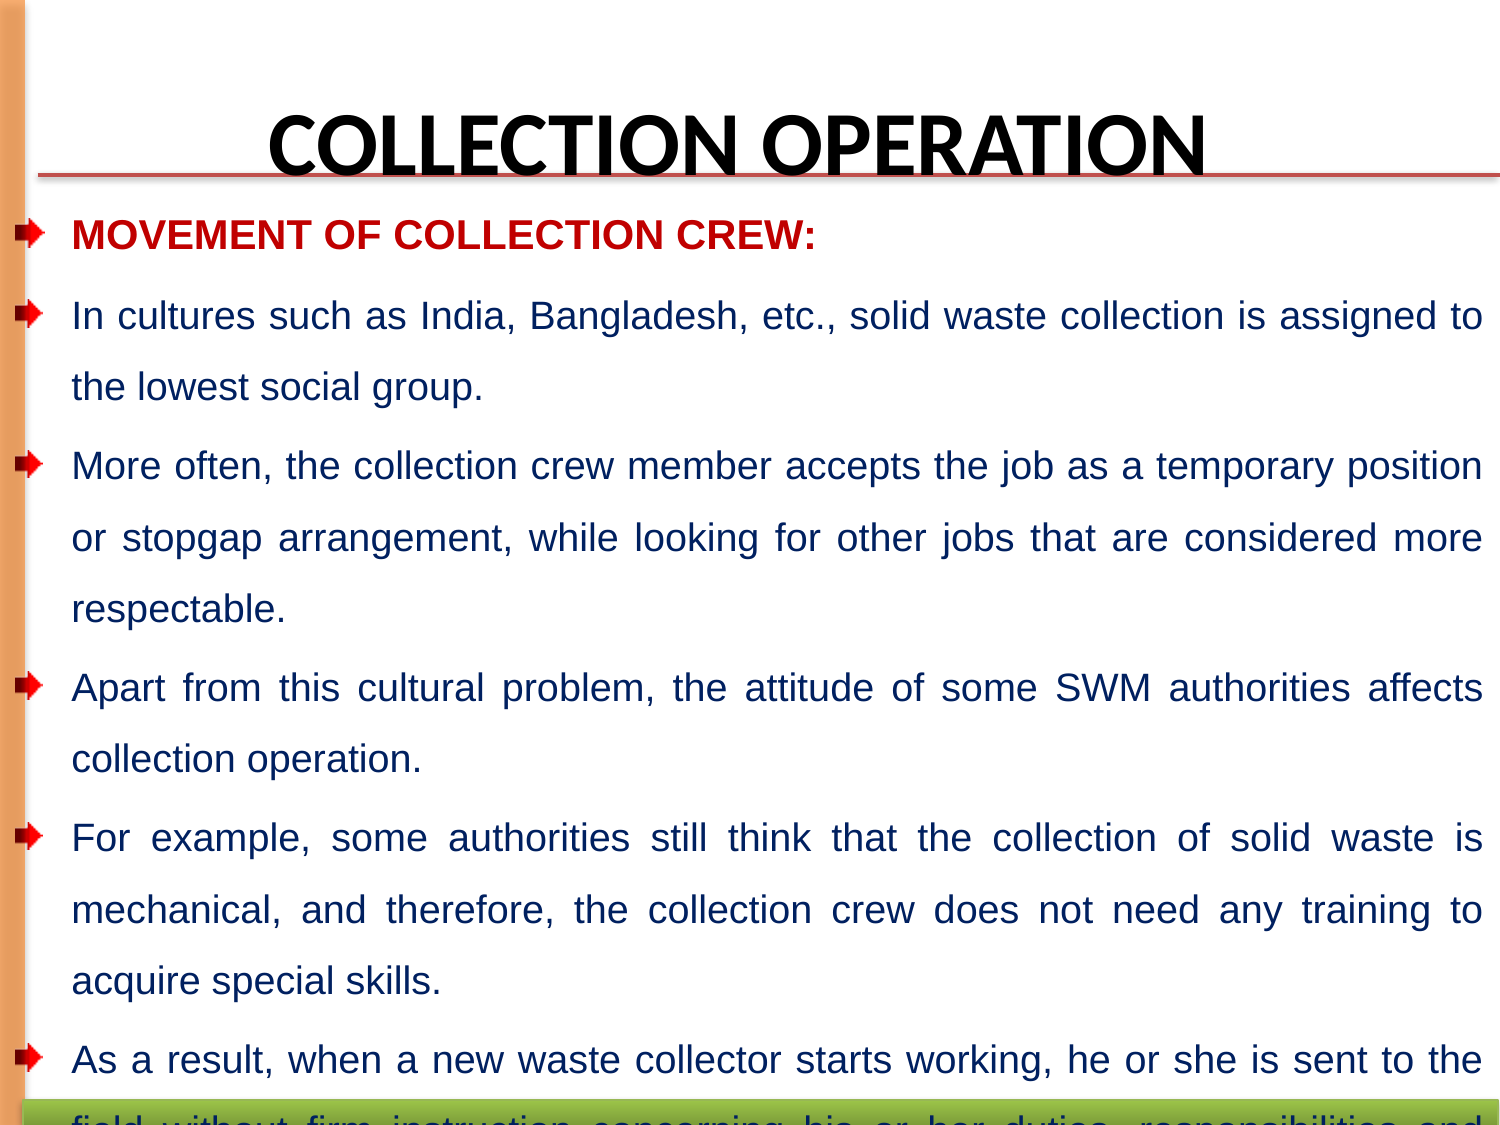

# COLLECTION OPERATION
MOVEMENT OF COLLECTION CREW:
In cultures such as India, Bangladesh, etc., solid waste collection is assigned to the lowest social group.
More often, the collection crew member accepts the job as a temporary position or stopgap arrangement, while looking for other jobs that are considered more respectable.
Apart from this cultural problem, the attitude of some SWM authorities affects collection operation.
For example, some authorities still think that the collection of solid waste is mechanical, and therefore, the collection crew does not need any training to acquire special skills.
As a result, when a new waste collector starts working, he or she is sent to the field without firm instruction concerning his or her duties, responsibilities and required skills.
For an effective collection operation, the collection team must properly be trained.
The collection crew and the driver of the collection vehicle must, for example, work as a team, and this is important to maintain the team morale and a sense of social responsibility among these workers.